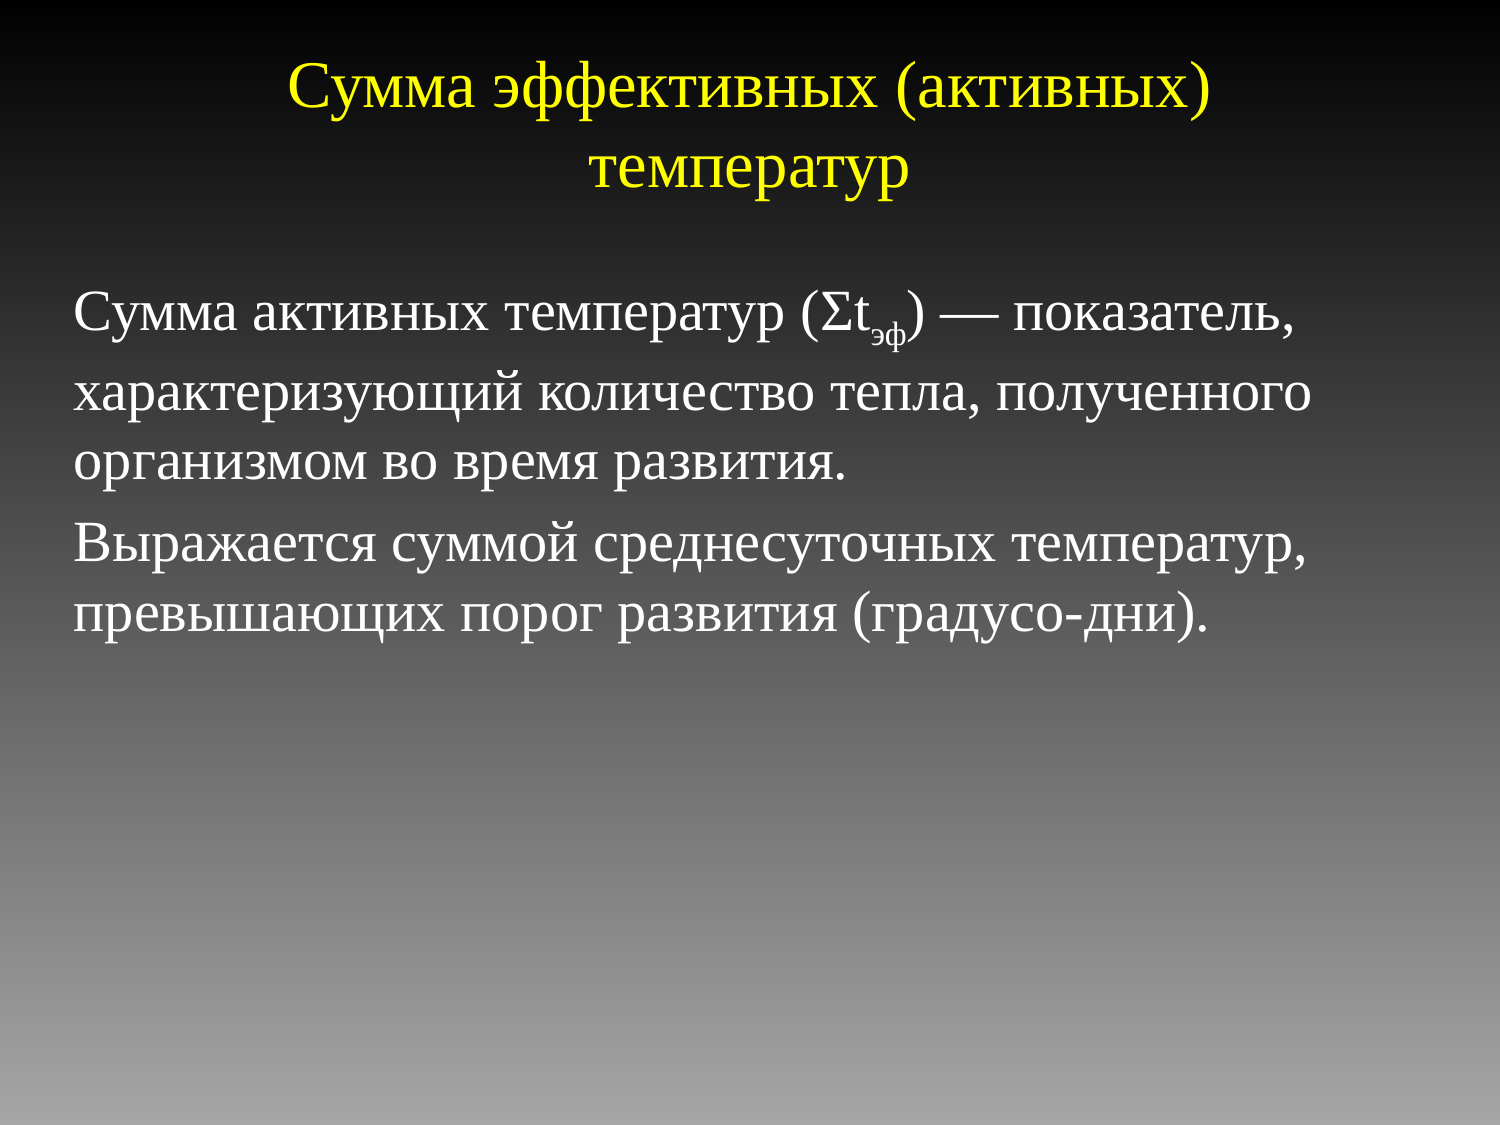

# Сумма эффективных (активных) температур
Сумма активных температур (Σtэф) — показатель, характеризующий количество тепла, полученного организмом во время развития.
Выражается суммой среднесуточных температур, превышающих порог развития (градусо-дни).